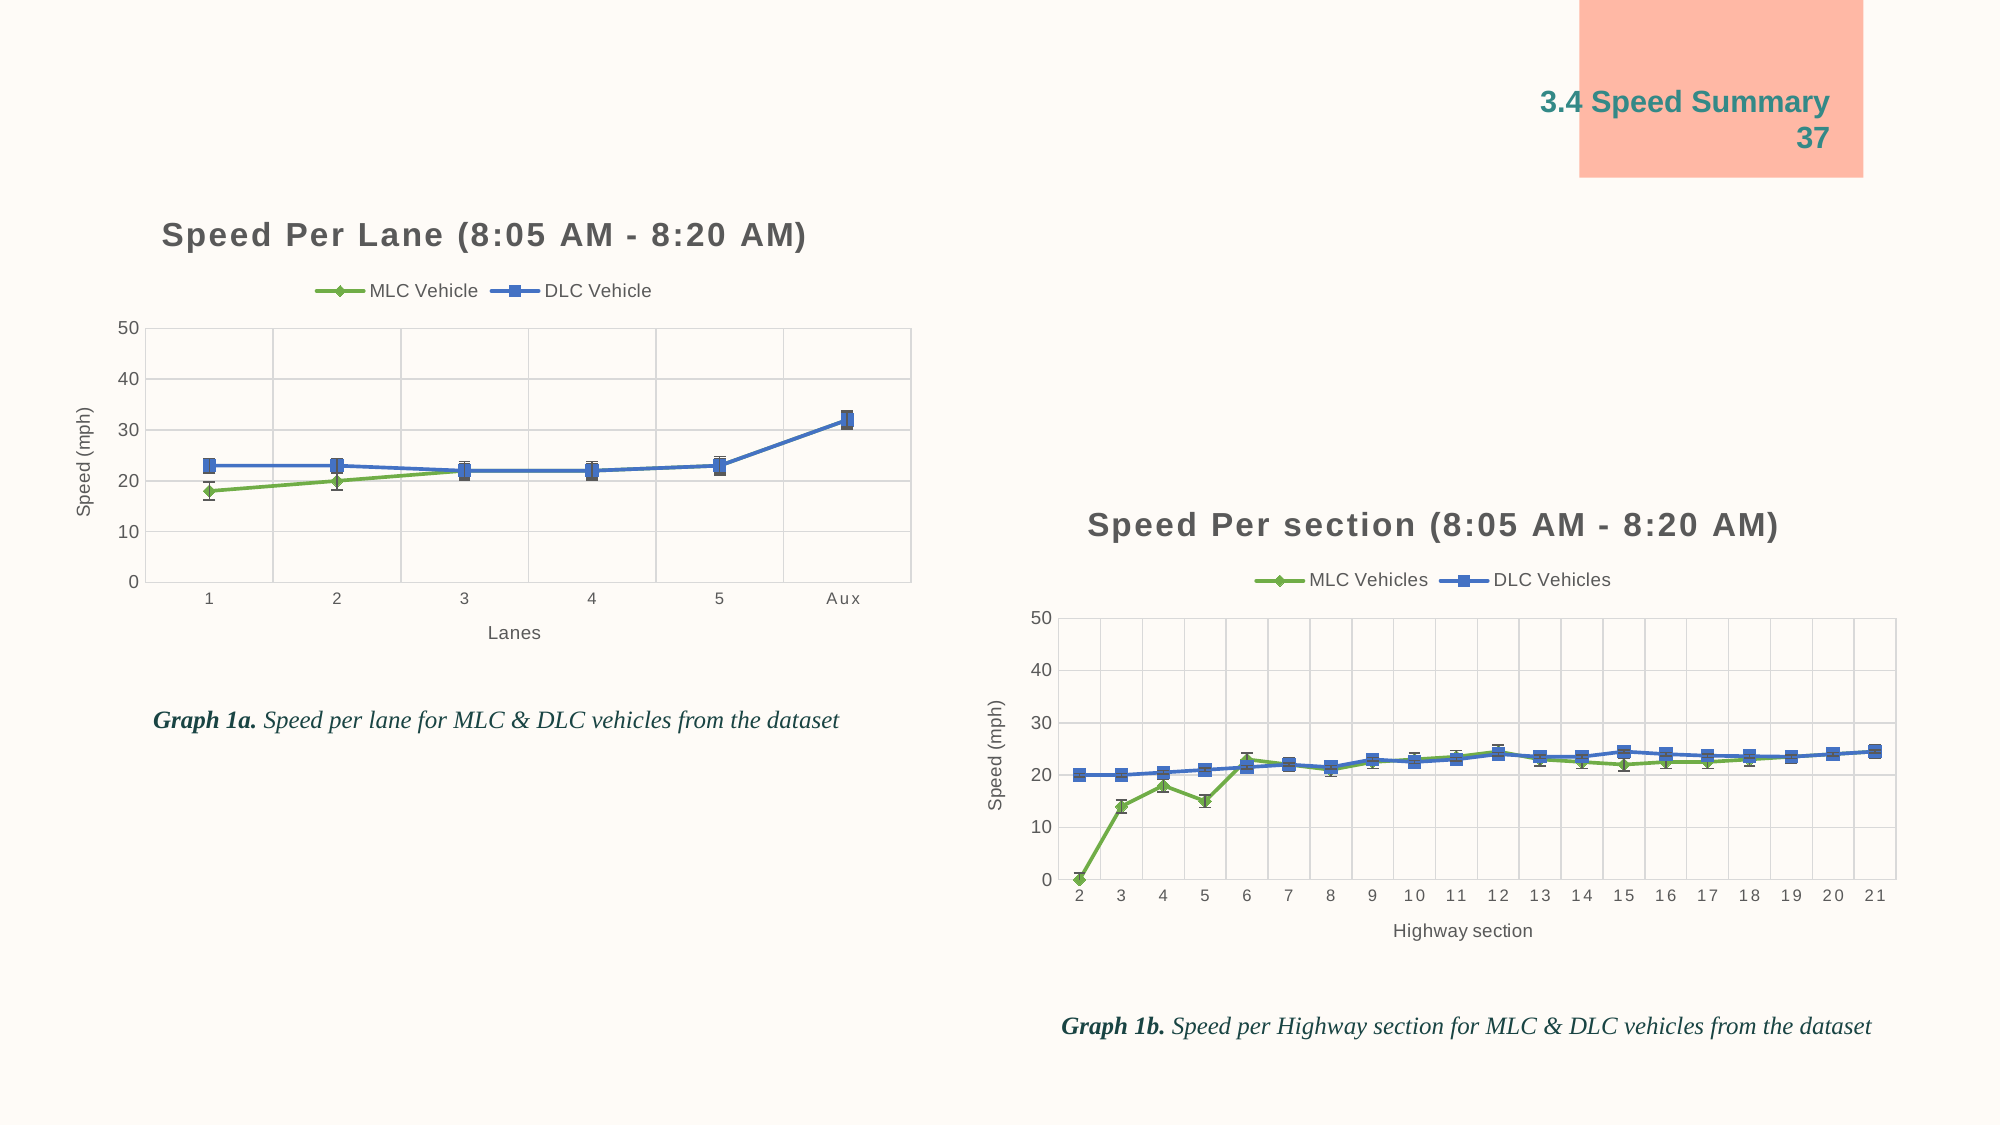

# 3.4 Speed Summary
37

### Chart: Speed Per Lane (8:05 AM - 8:20 AM)

| Category | MLC Vehicle | DLC Vehicle |
|---|---|---|
| 1 | 18.0 | 23.0 |
| 2 | 20.0 | 23.0 |
| 3 | 22.0 | 22.0 |
| 4 | 22.0 | 22.0 |
| 5 | 23.0 | 23.0 |
| Aux  | 32.0 | 32.0 |

### Chart: Speed Per section (8:05 AM - 8:20 AM)

| Category | MLC Vehicles | DLC Vehicles |
|---|---|---|
| 2 | 0.0 | 20.0 |
| 3 | 14.0 | 20.0 |
| 4 | 18.0 | 20.5 |
| 5 | 15.0 | 21.0 |
| 6 | 23.0 | 21.5 |
| 7 | 22.0 | 22.0 |
| 8 | 21.0 | 21.5 |
| 9 | 22.5 | 23.0 |
| 10 | 23.0 | 22.5 |
| 11 | 23.5 | 23.0 |
| 12 | 24.5 | 24.0 |
| 13 | 23.0 | 23.5 |
| 14 | 22.5 | 23.5 |
| 15 | 22.0 | 24.5 |
| 16 | 22.5 | 24.0 |
| 17 | 22.5 | 23.7 |
| 18 | 23.0 | 23.6 |
| 19 | 23.5 | 23.5 |
| 20 | 24.0 | 24.0 |
| 21 | 24.5 | 24.5 |
Graph 1a. Speed per lane for MLC & DLC vehicles from the dataset
Graph 1b. Speed per Highway section for MLC & DLC vehicles from the dataset